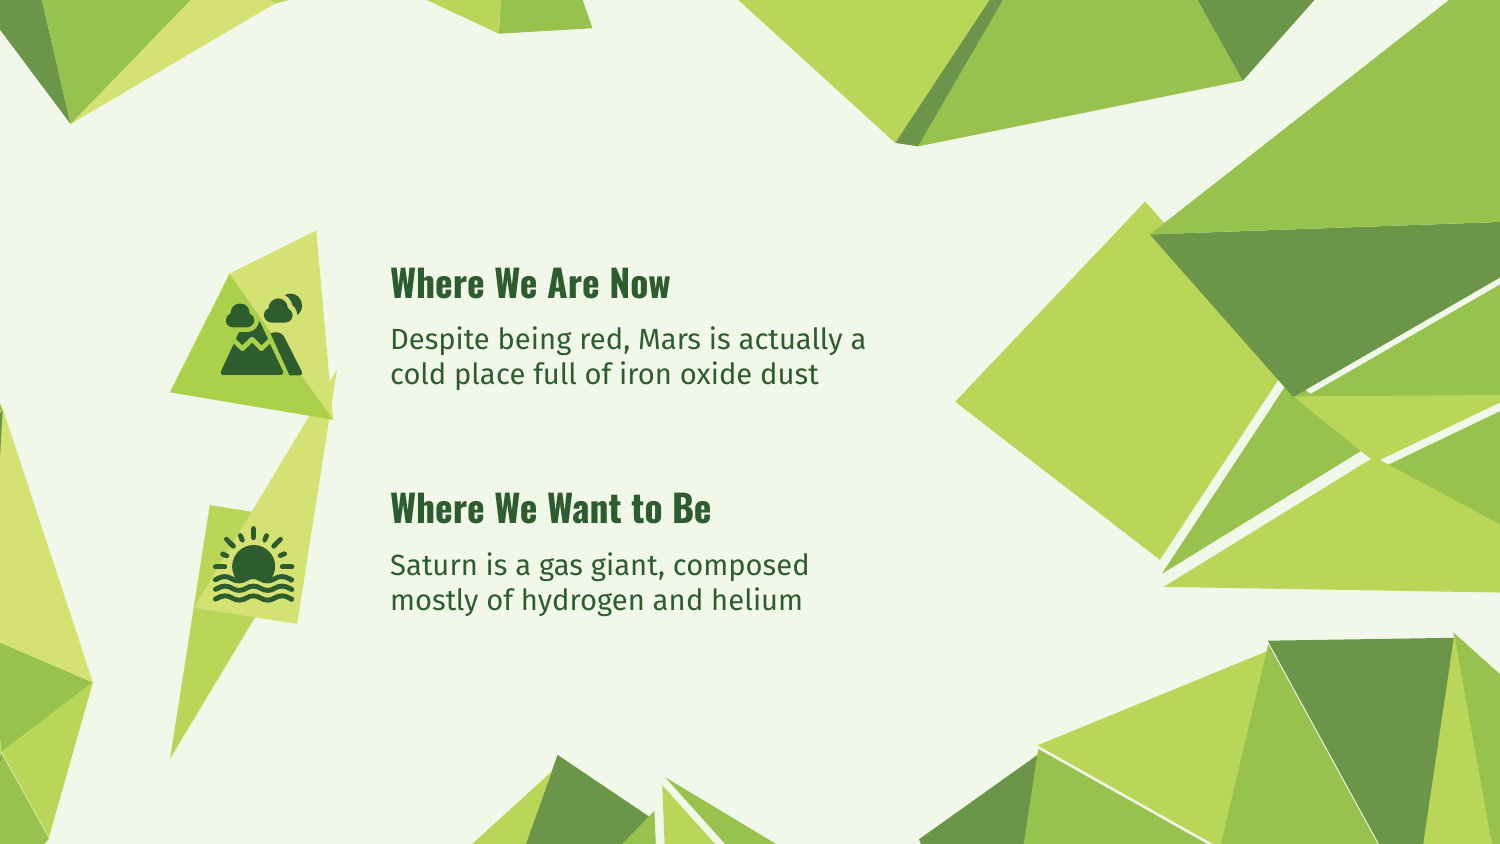

# Where We Are Now

Despite being red, Mars is actually a cold place full of iron oxide dust

Where We Want to Be

Saturn is a gas giant, composed mostly of hydrogen and helium